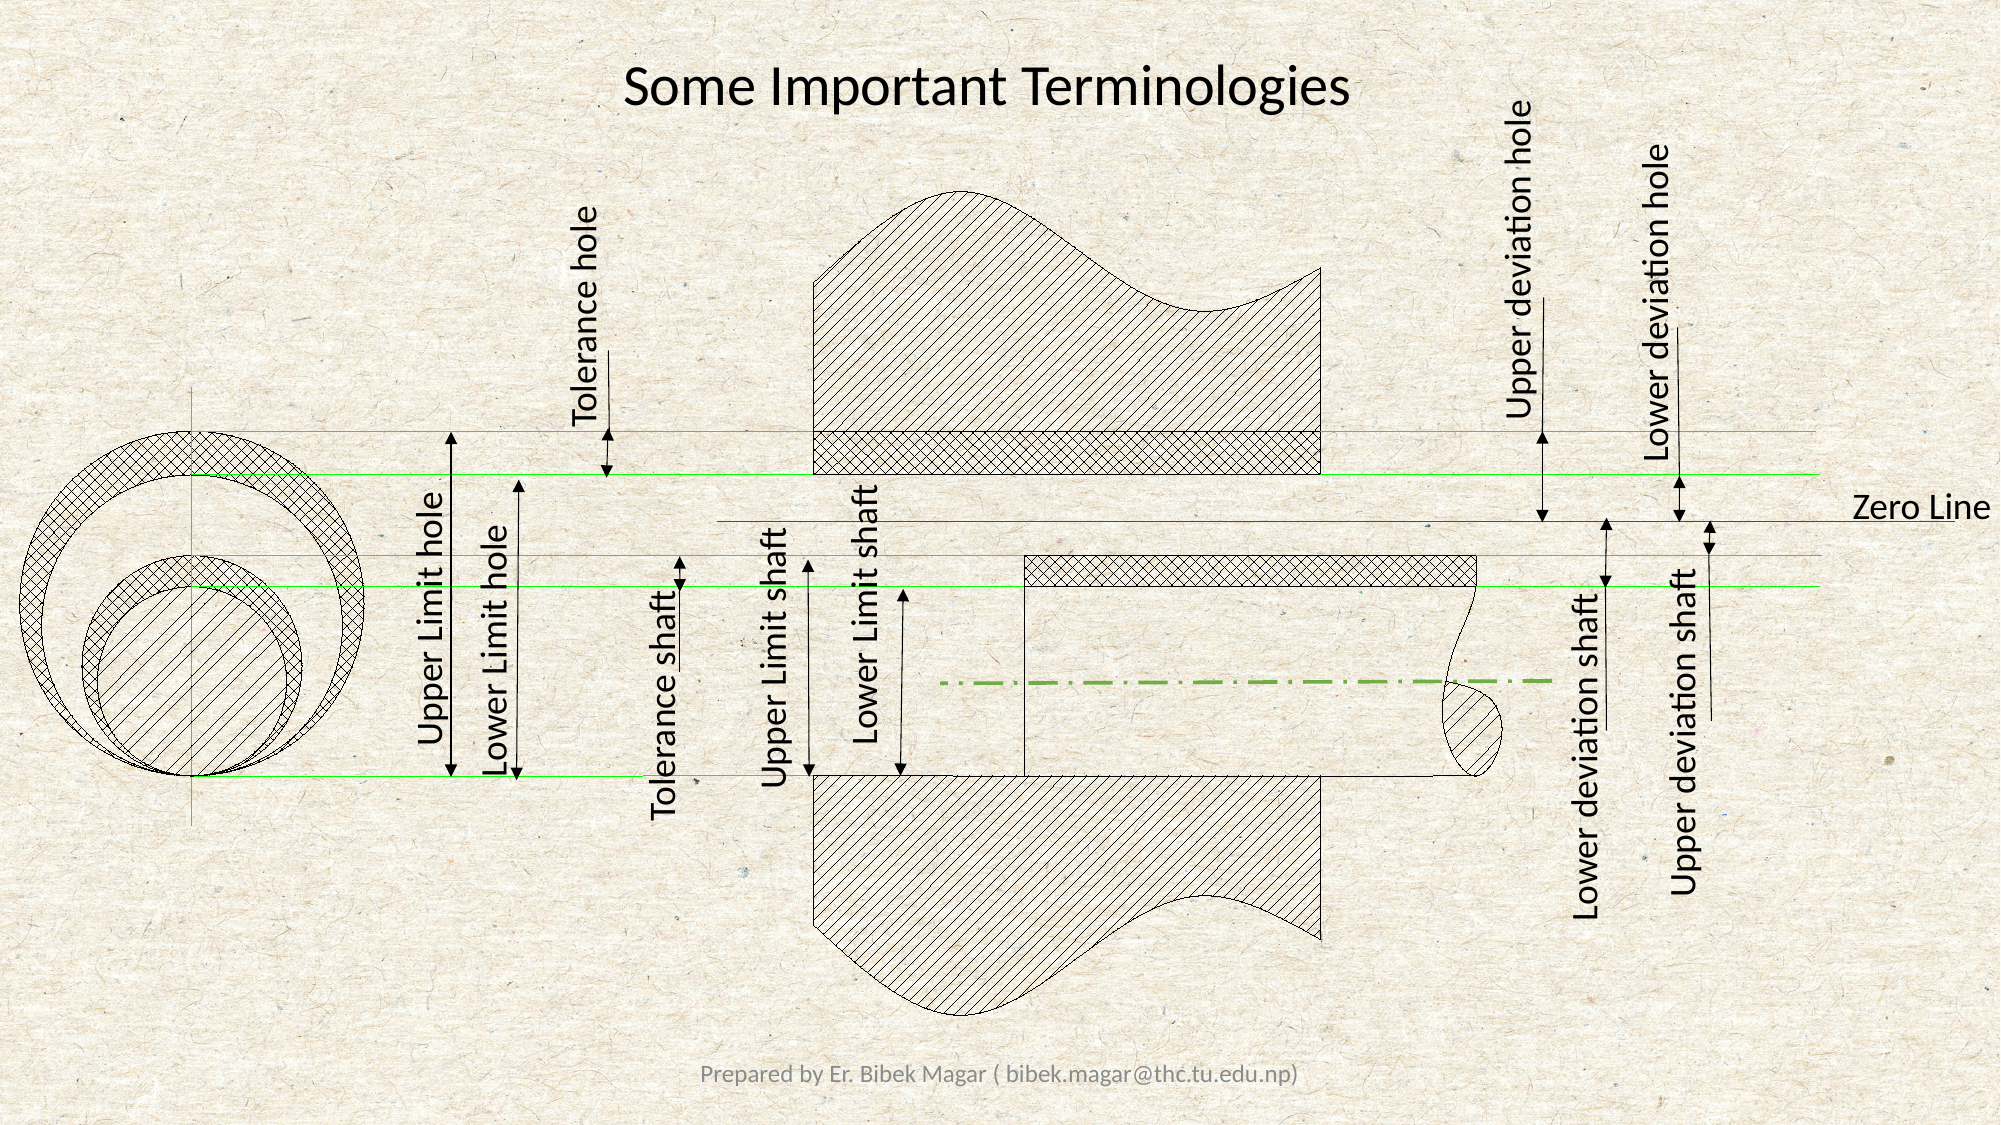

# Some Important Terminologies

Upper deviation hole
Lower deviation hole
Tolerance hole

Zero Line

Upper Limit hole

Lower Limit shaft
Lower Limit hole

Upper Limit shaft
Upper deviation shaft
Tolerance shaft

Lower deviation shaft

Prepared by Er. Bibek Magar ( bibek.magar@thc.tu.edu.np)